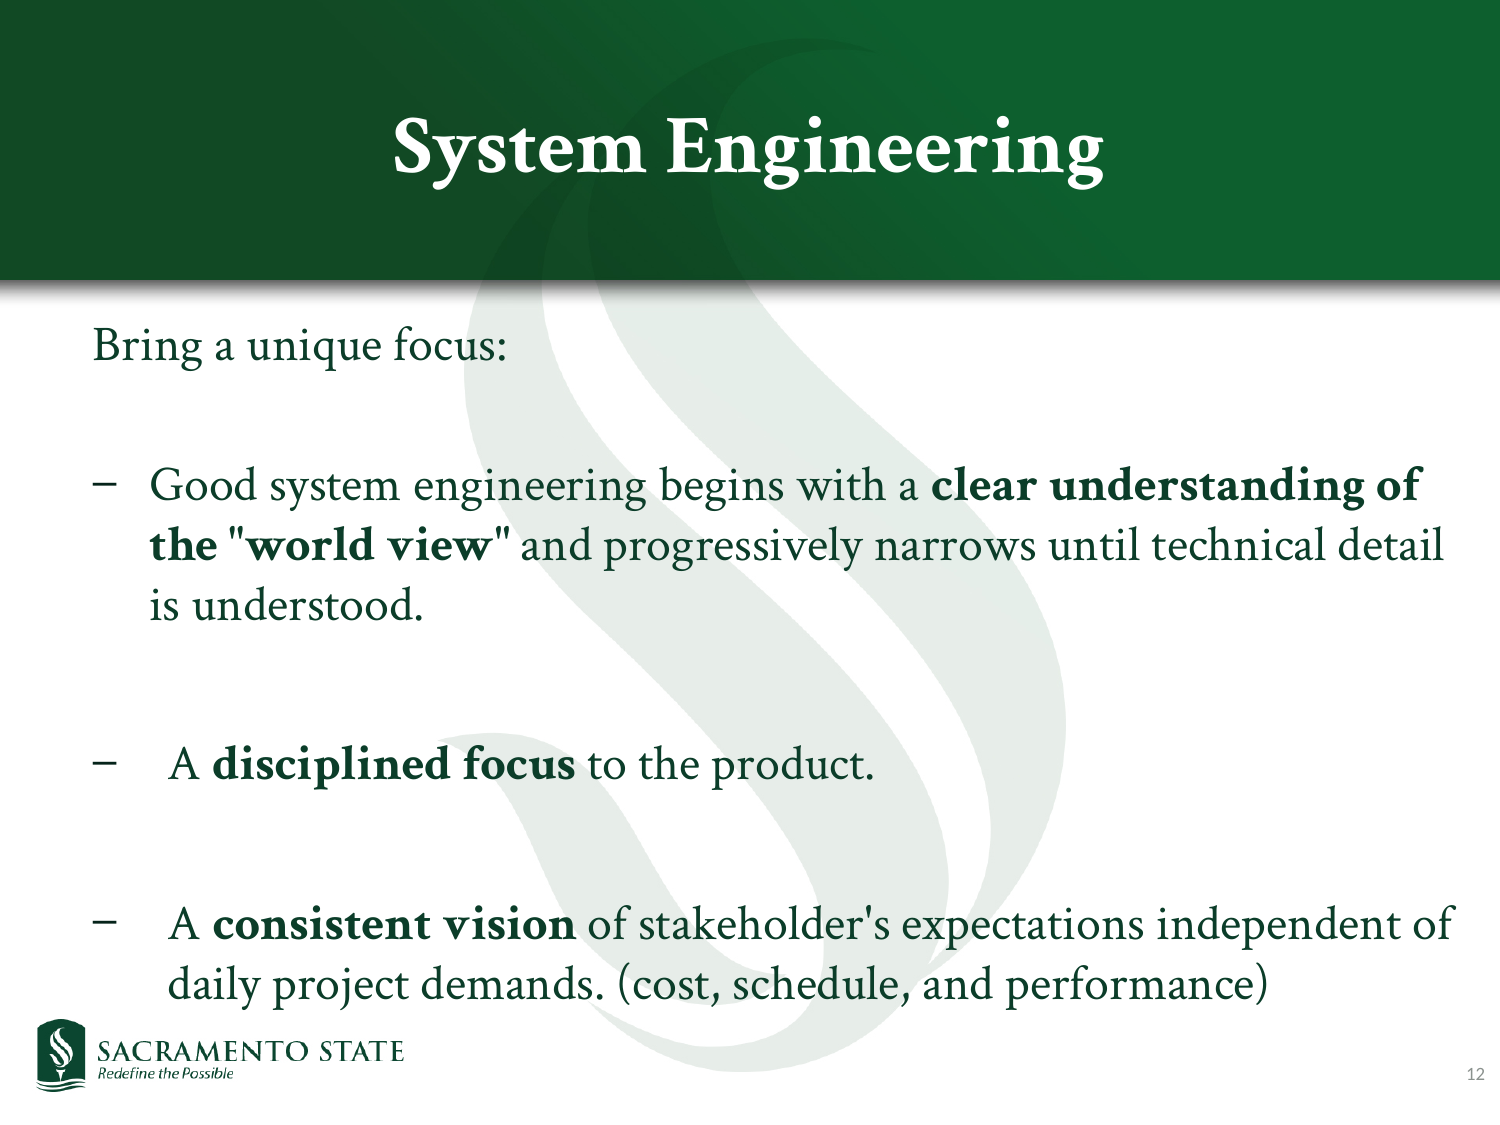

# System Engineering
Bring a unique focus:

Good system engineering begins with a clear understanding of the "world view" and progressively narrows until technical detail is understood.

A disciplined focus to the product.

A consistent vision of stakeholder's expectations independent of daily project demands. (cost, schedule, and performance)

12